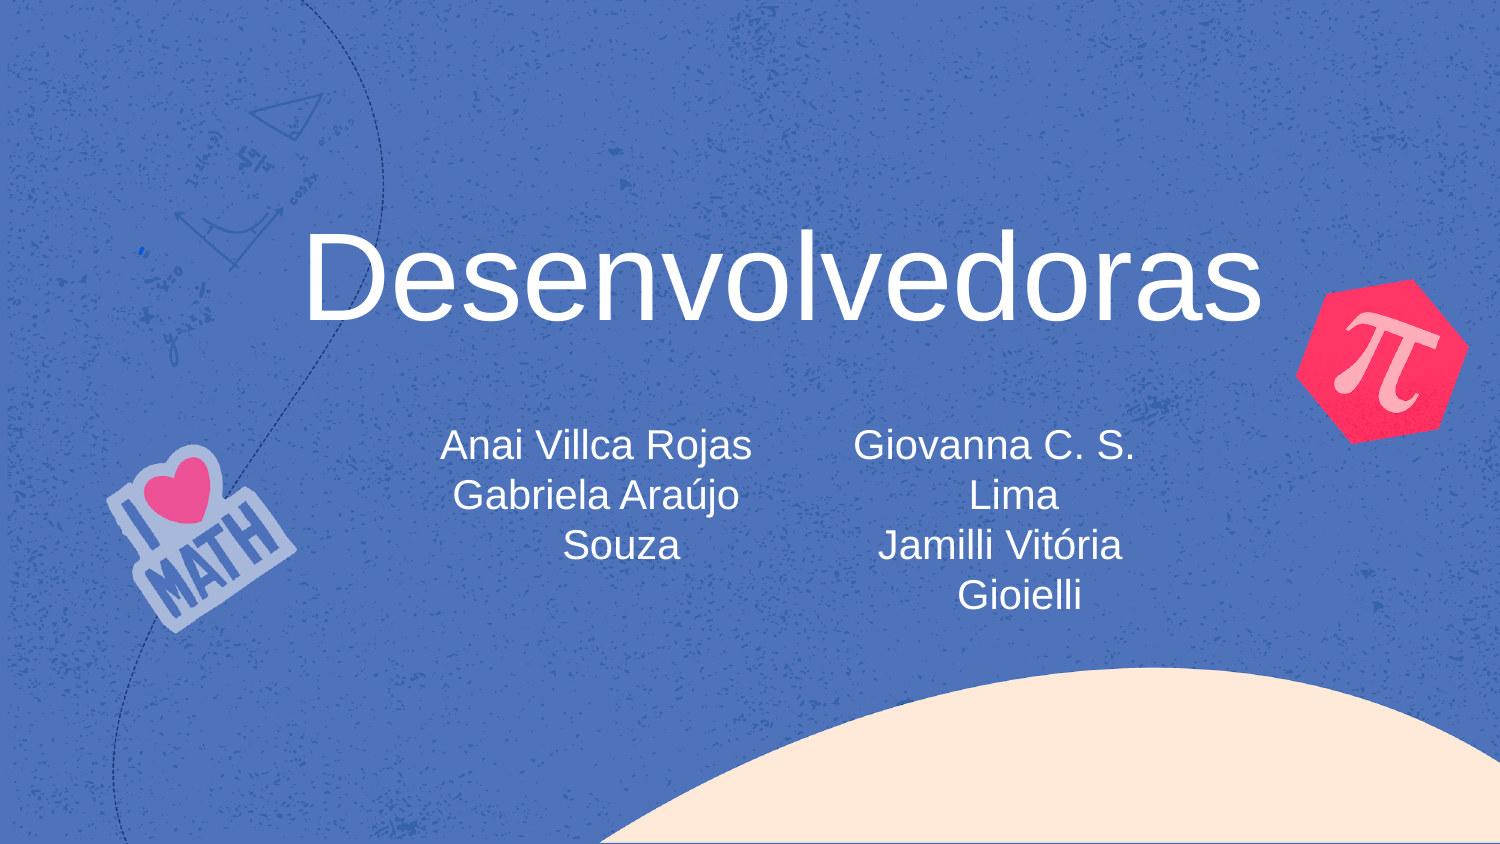

# Desenvolvedoras
Anai Villca Rojas
Gabriela Araújo Souza

Giovanna C. S. Lima
 Jamilli Vitória Gioielli